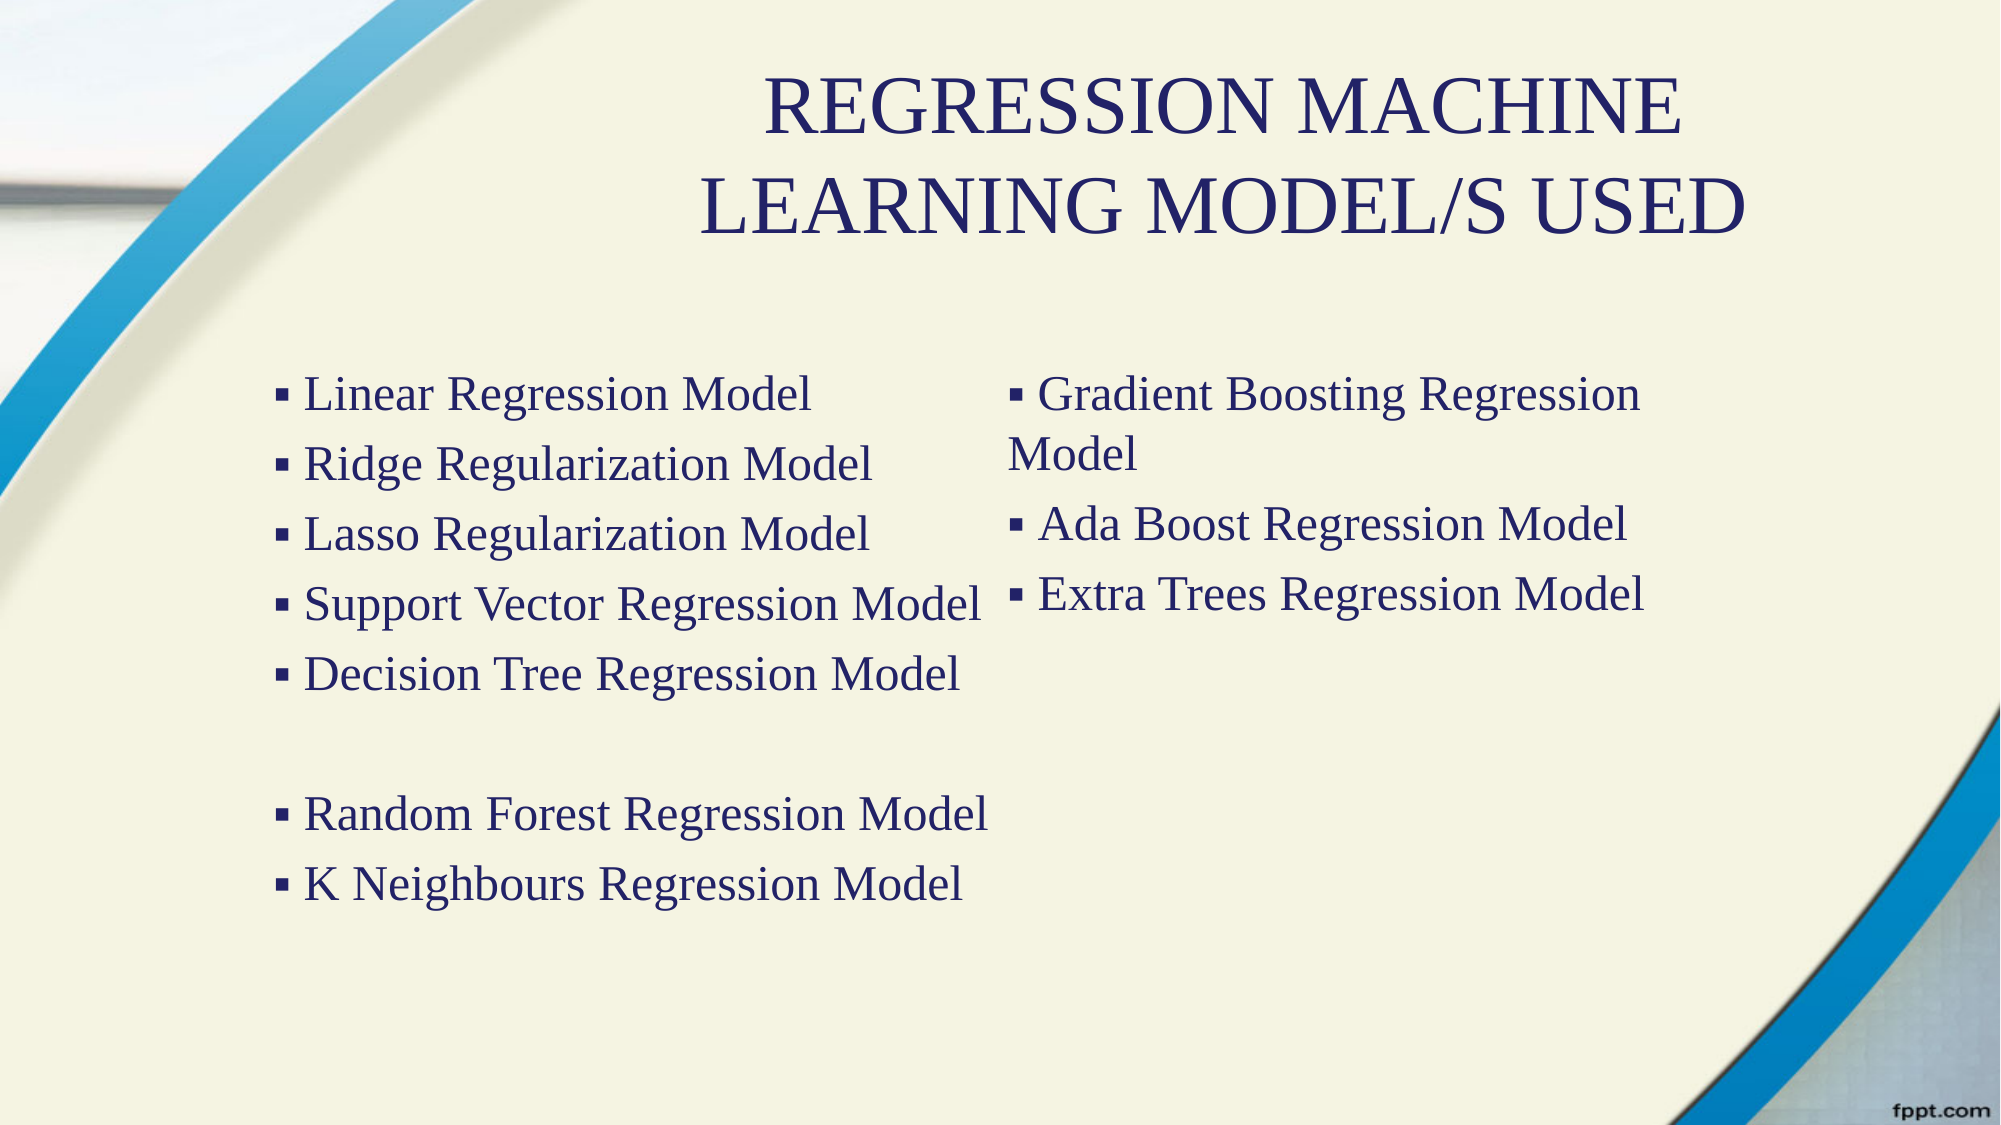

# REGRESSION MACHINE LEARNING MODEL/S USED
▪ Linear Regression Model
▪ Ridge Regularization Model
▪ Lasso Regularization Model
▪ Support Vector Regression Model
▪ Decision Tree Regression Model

▪ Random Forest Regression Model
▪ K Neighbours Regression Model
▪ Gradient Boosting Regression Model
▪ Ada Boost Regression Model
▪ Extra Trees Regression Model